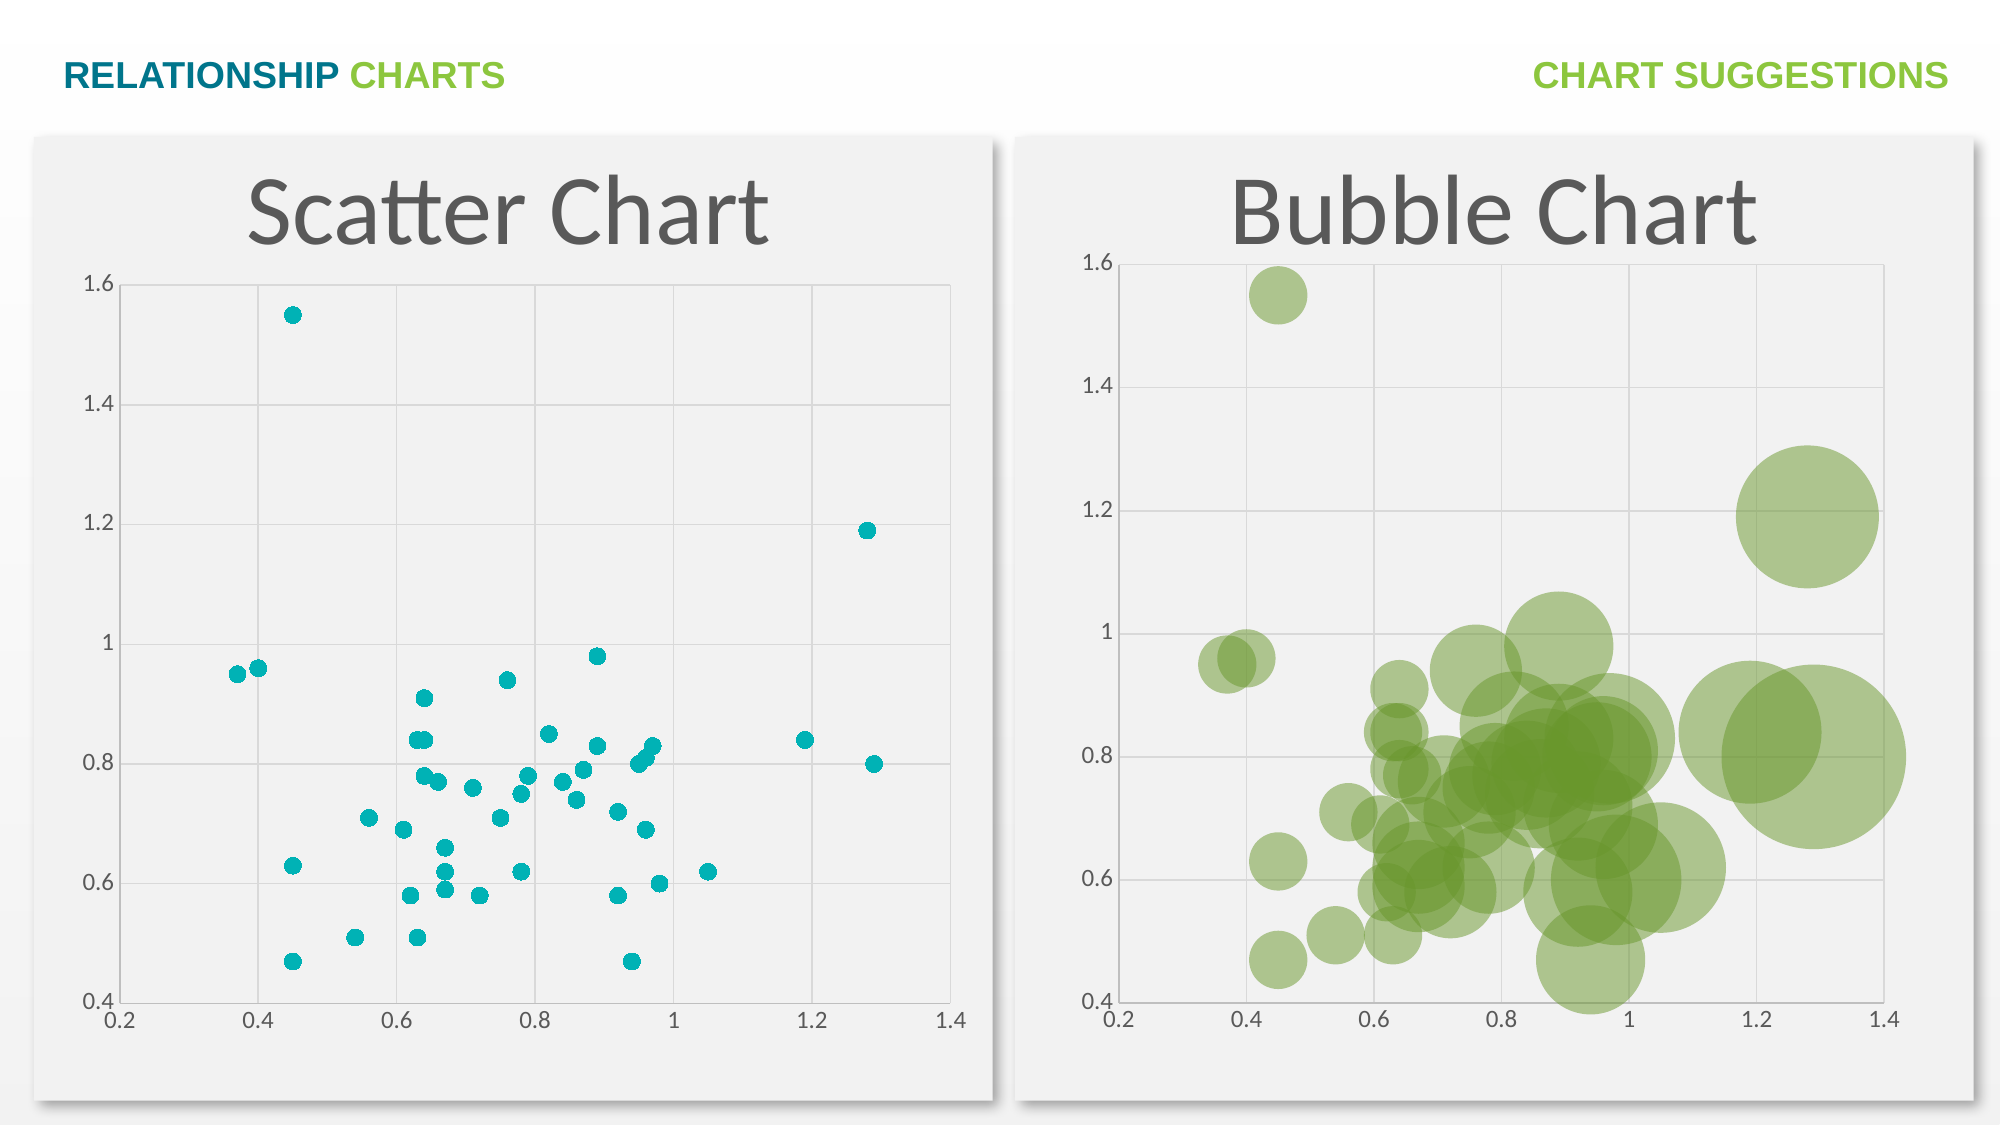

RELATIONSHIP CHARTS
CHART SUGGESTIONS

Scatter Chart

Bubble Chart

### Chart

| Category | Y-Values |
|---|---|

### Chart

| Category | Y-Values |
|---|---|